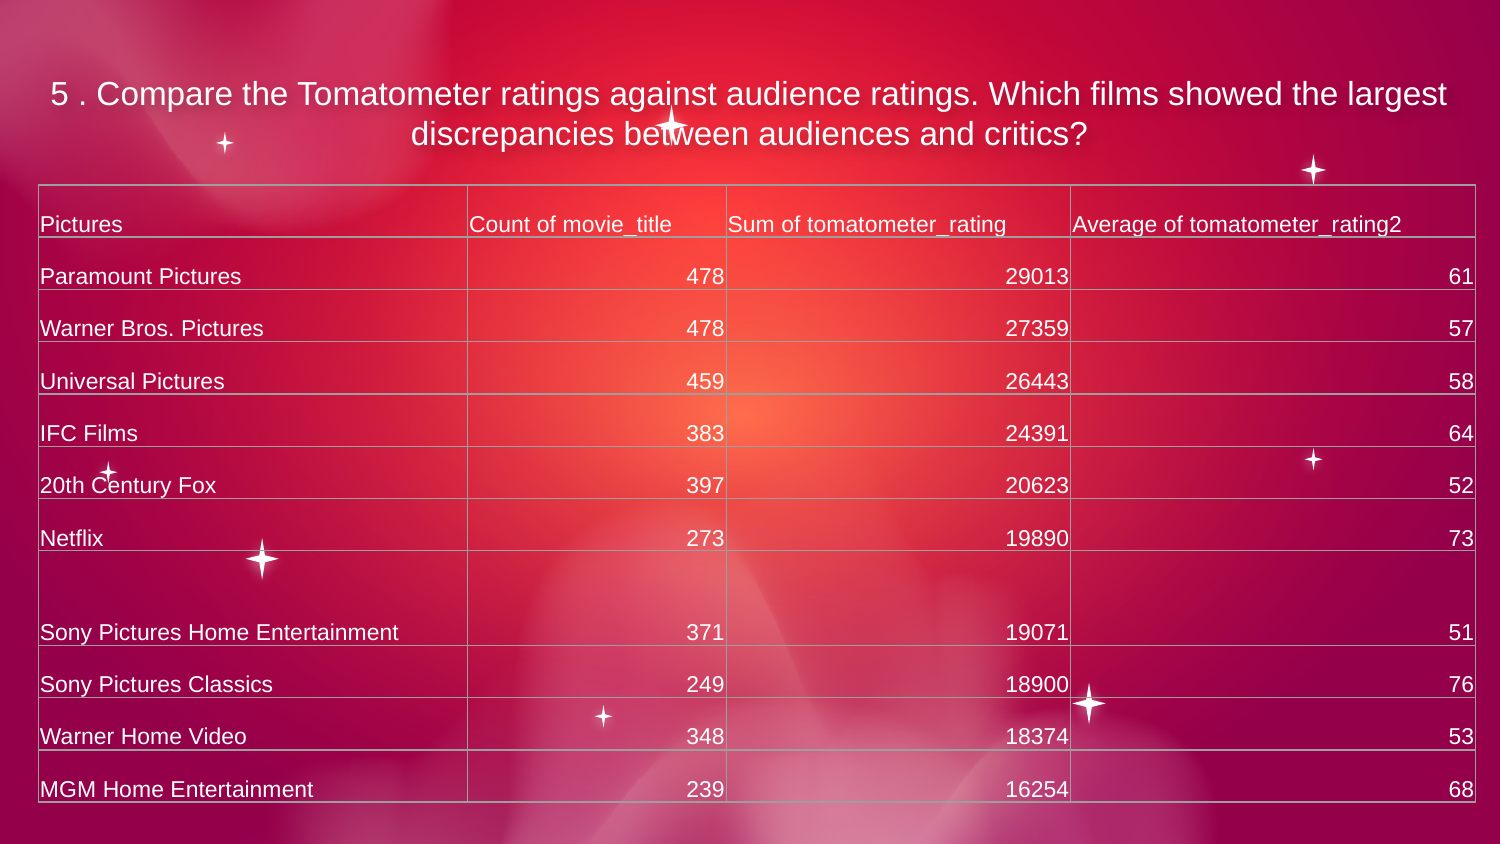

# 5 . Compare the Tomatometer ratings against audience ratings. Which films showed the largest discrepancies between audiences and critics?
| Pictures | Count of movie\_title | Sum of tomatometer\_rating | Average of tomatometer\_rating2 |
| --- | --- | --- | --- |
| Paramount Pictures | 478 | 29013 | 61 |
| Warner Bros. Pictures | 478 | 27359 | 57 |
| Universal Pictures | 459 | 26443 | 58 |
| IFC Films | 383 | 24391 | 64 |
| 20th Century Fox | 397 | 20623 | 52 |
| Netflix | 273 | 19890 | 73 |
| Sony Pictures Home Entertainment | 371 | 19071 | 51 |
| Sony Pictures Classics | 249 | 18900 | 76 |
| Warner Home Video | 348 | 18374 | 53 |
| MGM Home Entertainment | 239 | 16254 | 68 |